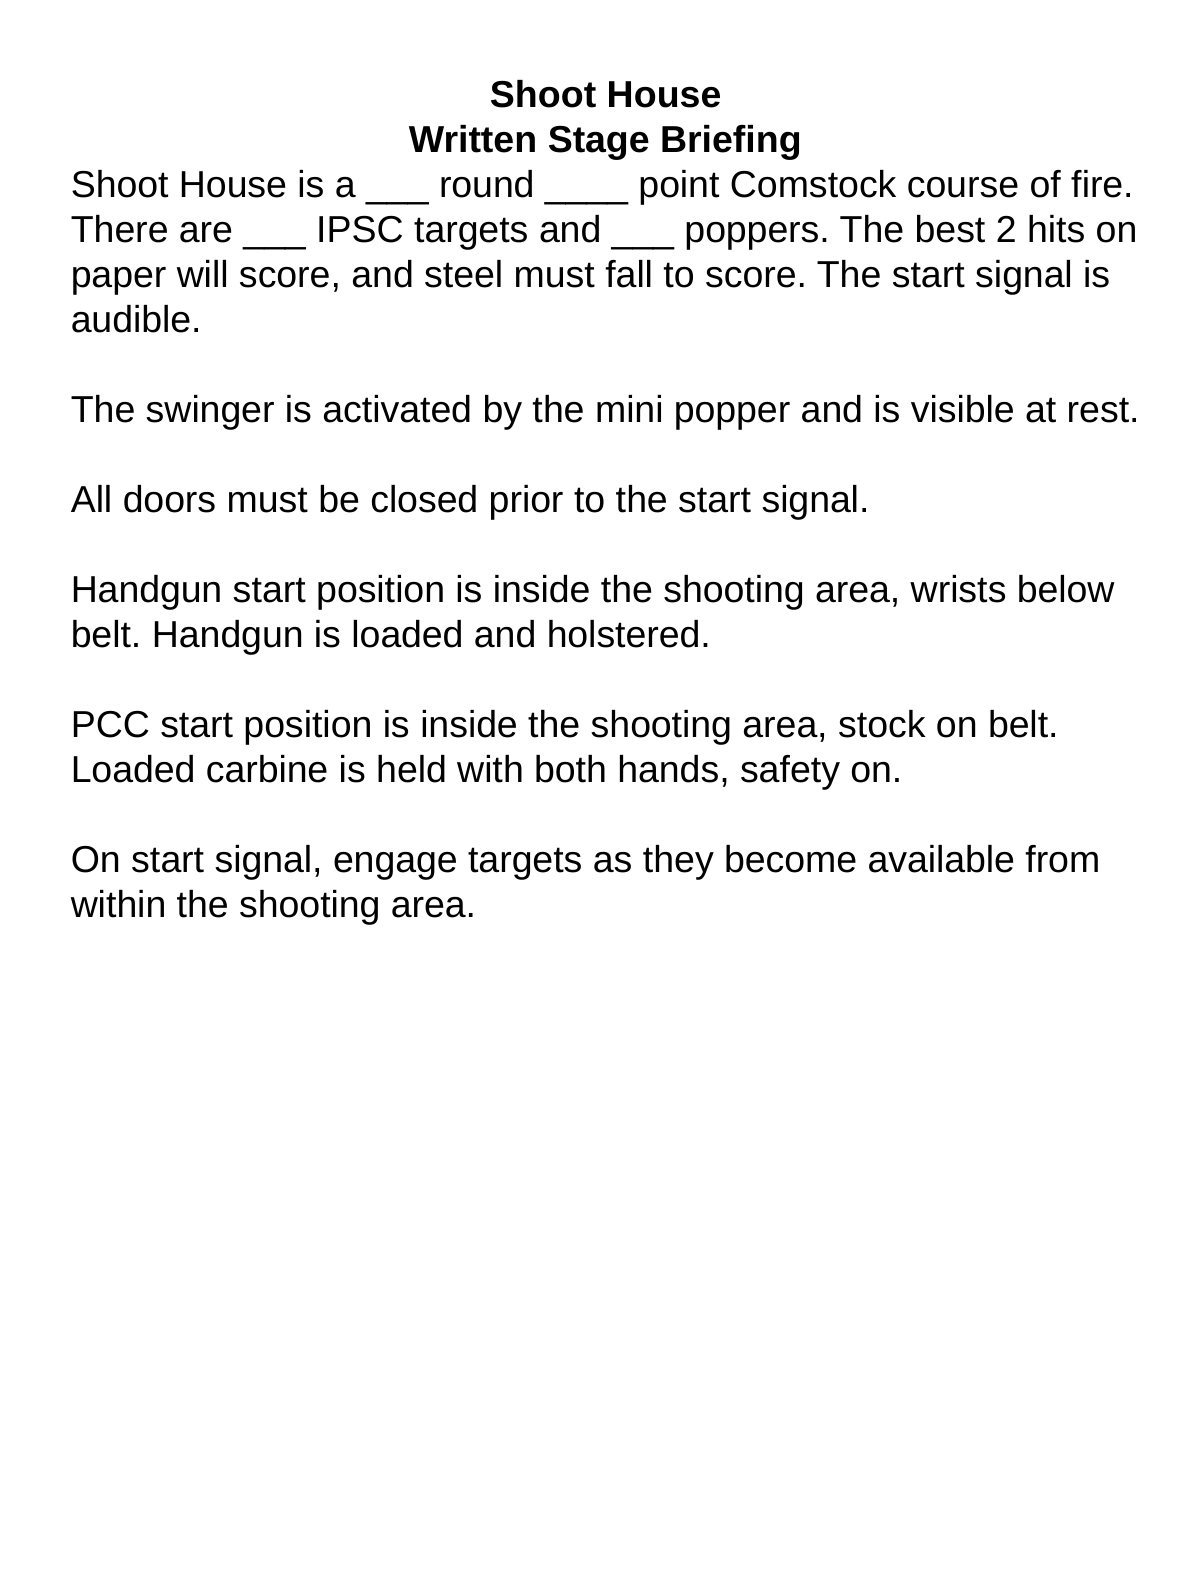

Shoot House
Written Stage Briefing
Shoot House is a ___ round ____ point Comstock course of fire. There are ___ IPSC targets and ___ poppers. The best 2 hits on paper will score, and steel must fall to score. The start signal is audible.

The swinger is activated by the mini popper and is visible at rest.

All doors must be closed prior to the start signal.

Handgun start position is inside the shooting area, wrists below belt. Handgun is loaded and holstered.

PCC start position is inside the shooting area, stock on belt. Loaded carbine is held with both hands, safety on.

On start signal, engage targets as they become available from within the shooting area.